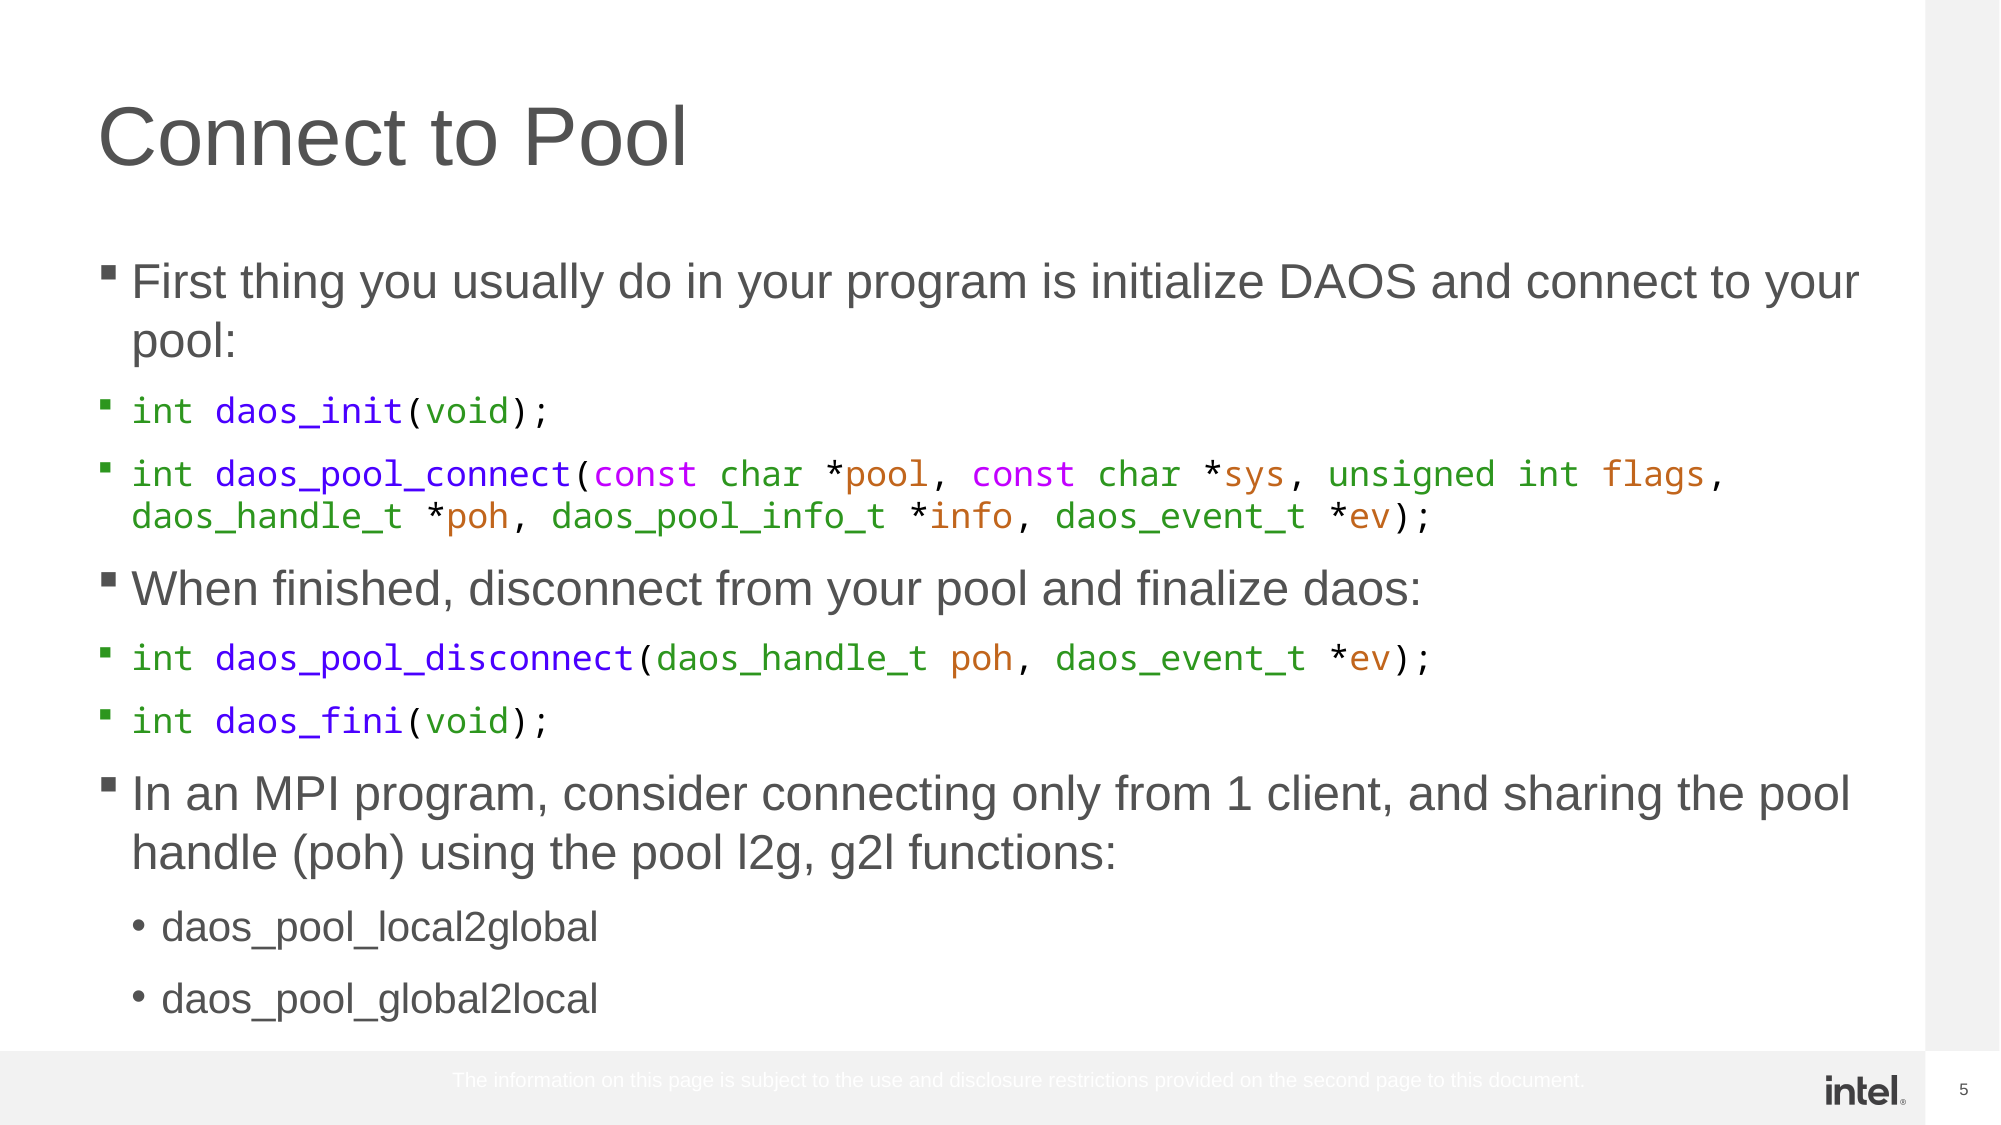

# Connect to Pool
First thing you usually do in your program is initialize DAOS and connect to your pool:
int daos_init(void);
int daos_pool_connect(const char *pool, const char *sys, unsigned int flags, daos_handle_t *poh, daos_pool_info_t *info, daos_event_t *ev);
When finished, disconnect from your pool and finalize daos:
int daos_pool_disconnect(daos_handle_t poh, daos_event_t *ev);
int daos_fini(void);
In an MPI program, consider connecting only from 1 client, and sharing the pool handle (poh) using the pool l2g, g2l functions:
daos_pool_local2global
daos_pool_global2local